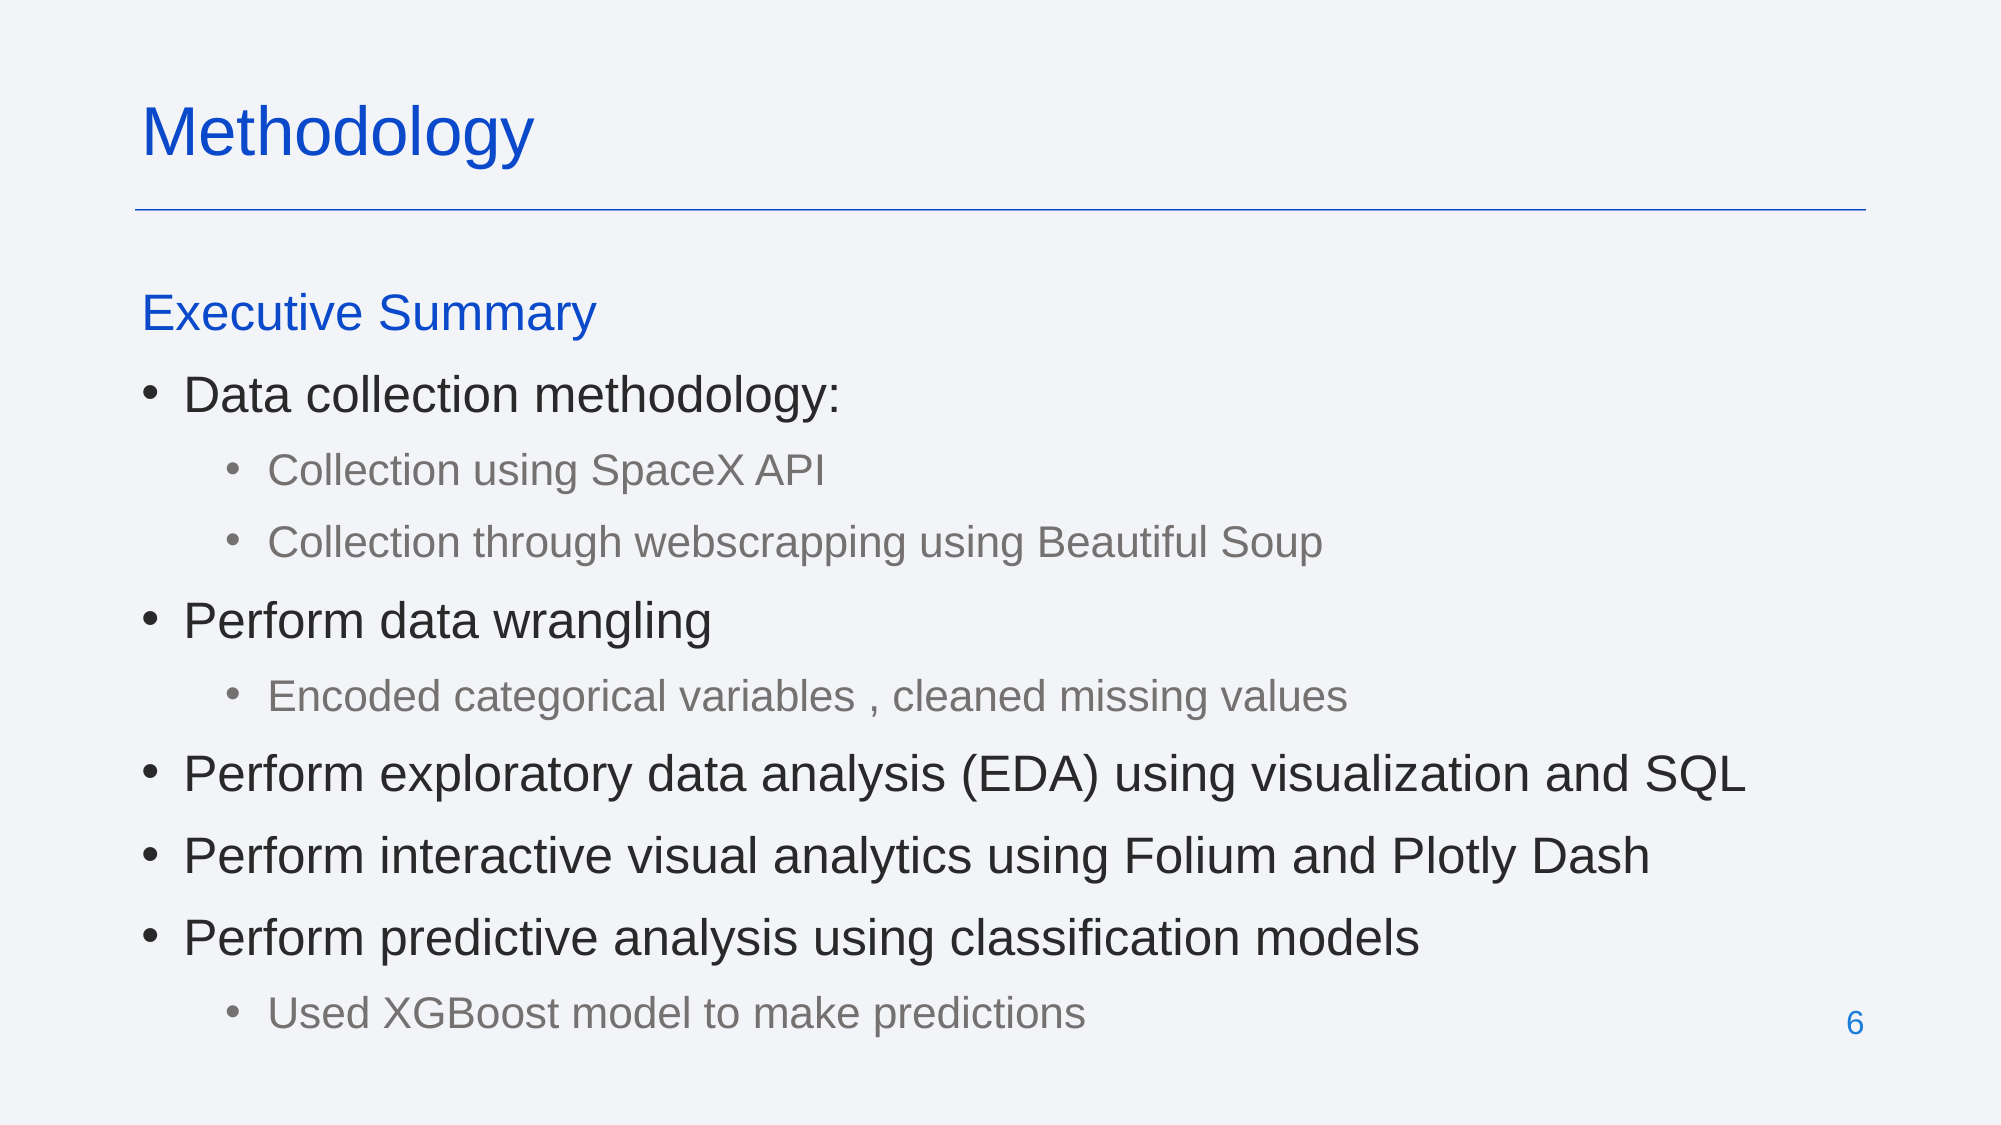

Methodology
Executive Summary
Data collection methodology:
Collection using SpaceX API
Collection through webscrapping using Beautiful Soup
Perform data wrangling
Encoded categorical variables , cleaned missing values
Perform exploratory data analysis (EDA) using visualization and SQL
Perform interactive visual analytics using Folium and Plotly Dash
Perform predictive analysis using classification models
Used XGBoost model to make predictions

6